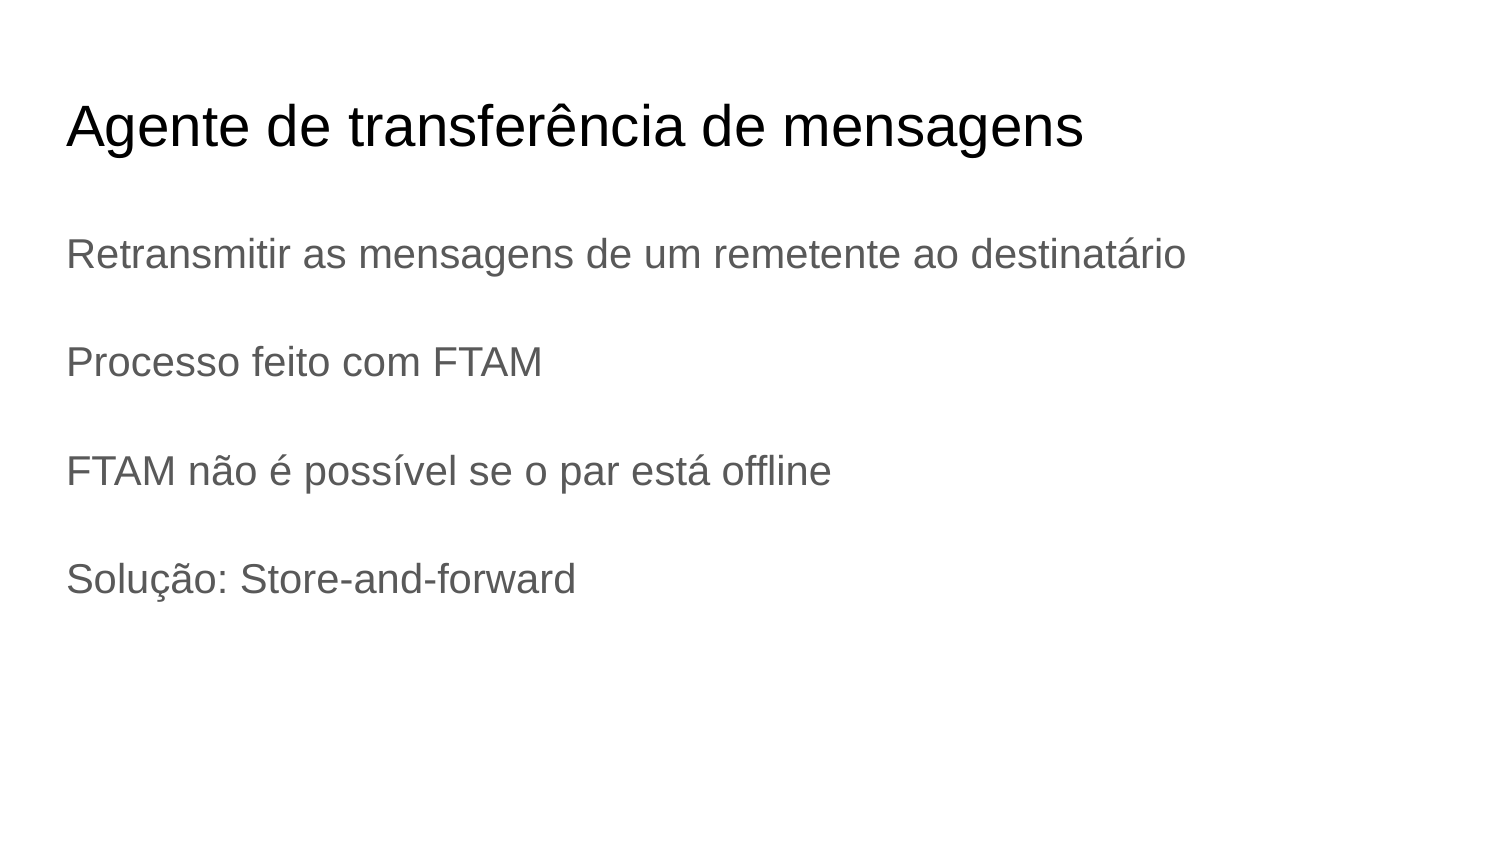

# Agente de transferência de mensagens
Retransmitir as mensagens de um remetente ao destinatário
Processo feito com FTAM
FTAM não é possível se o par está offline
Solução: Store-and-forward